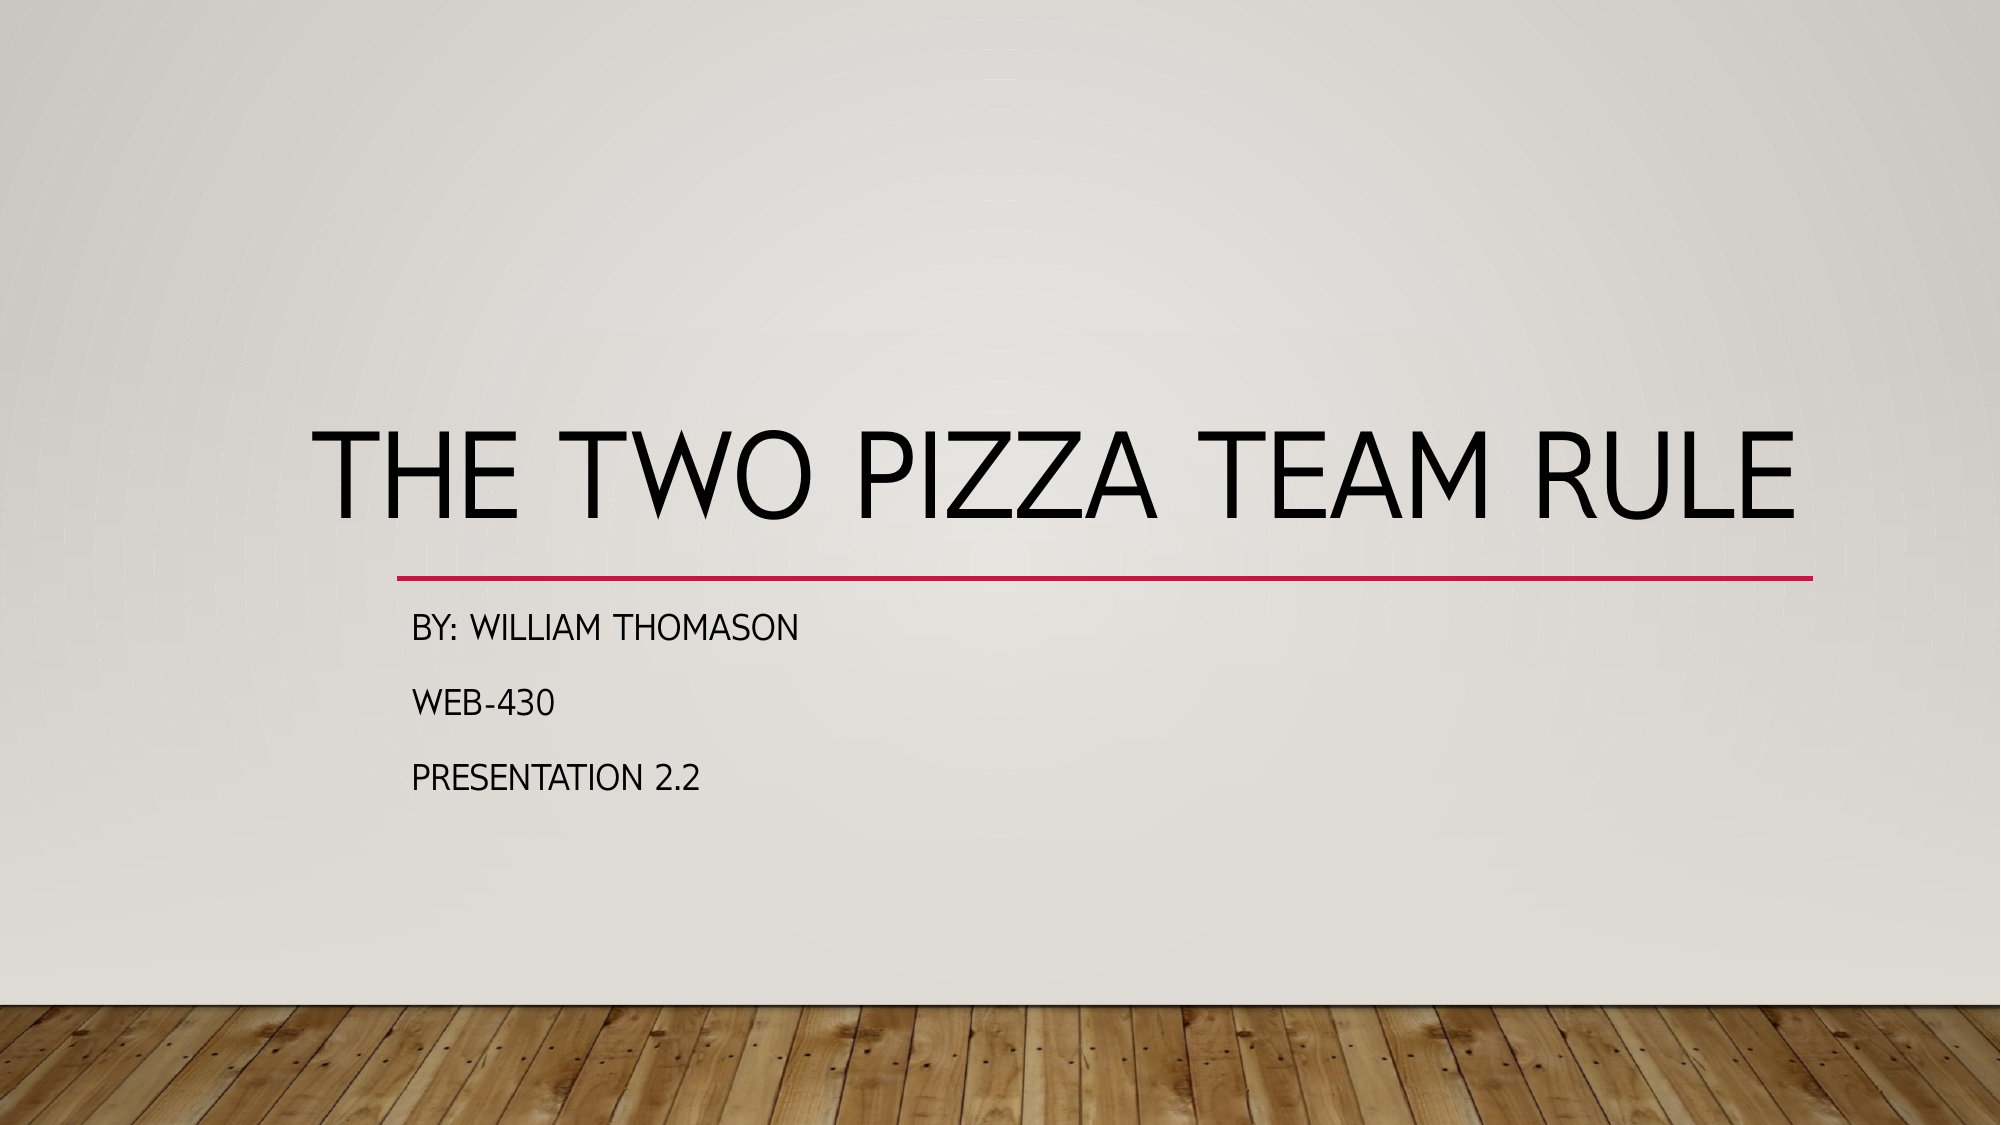

# The Two pizza team rule
By: William Thomason
Web-430
Presentation 2.2